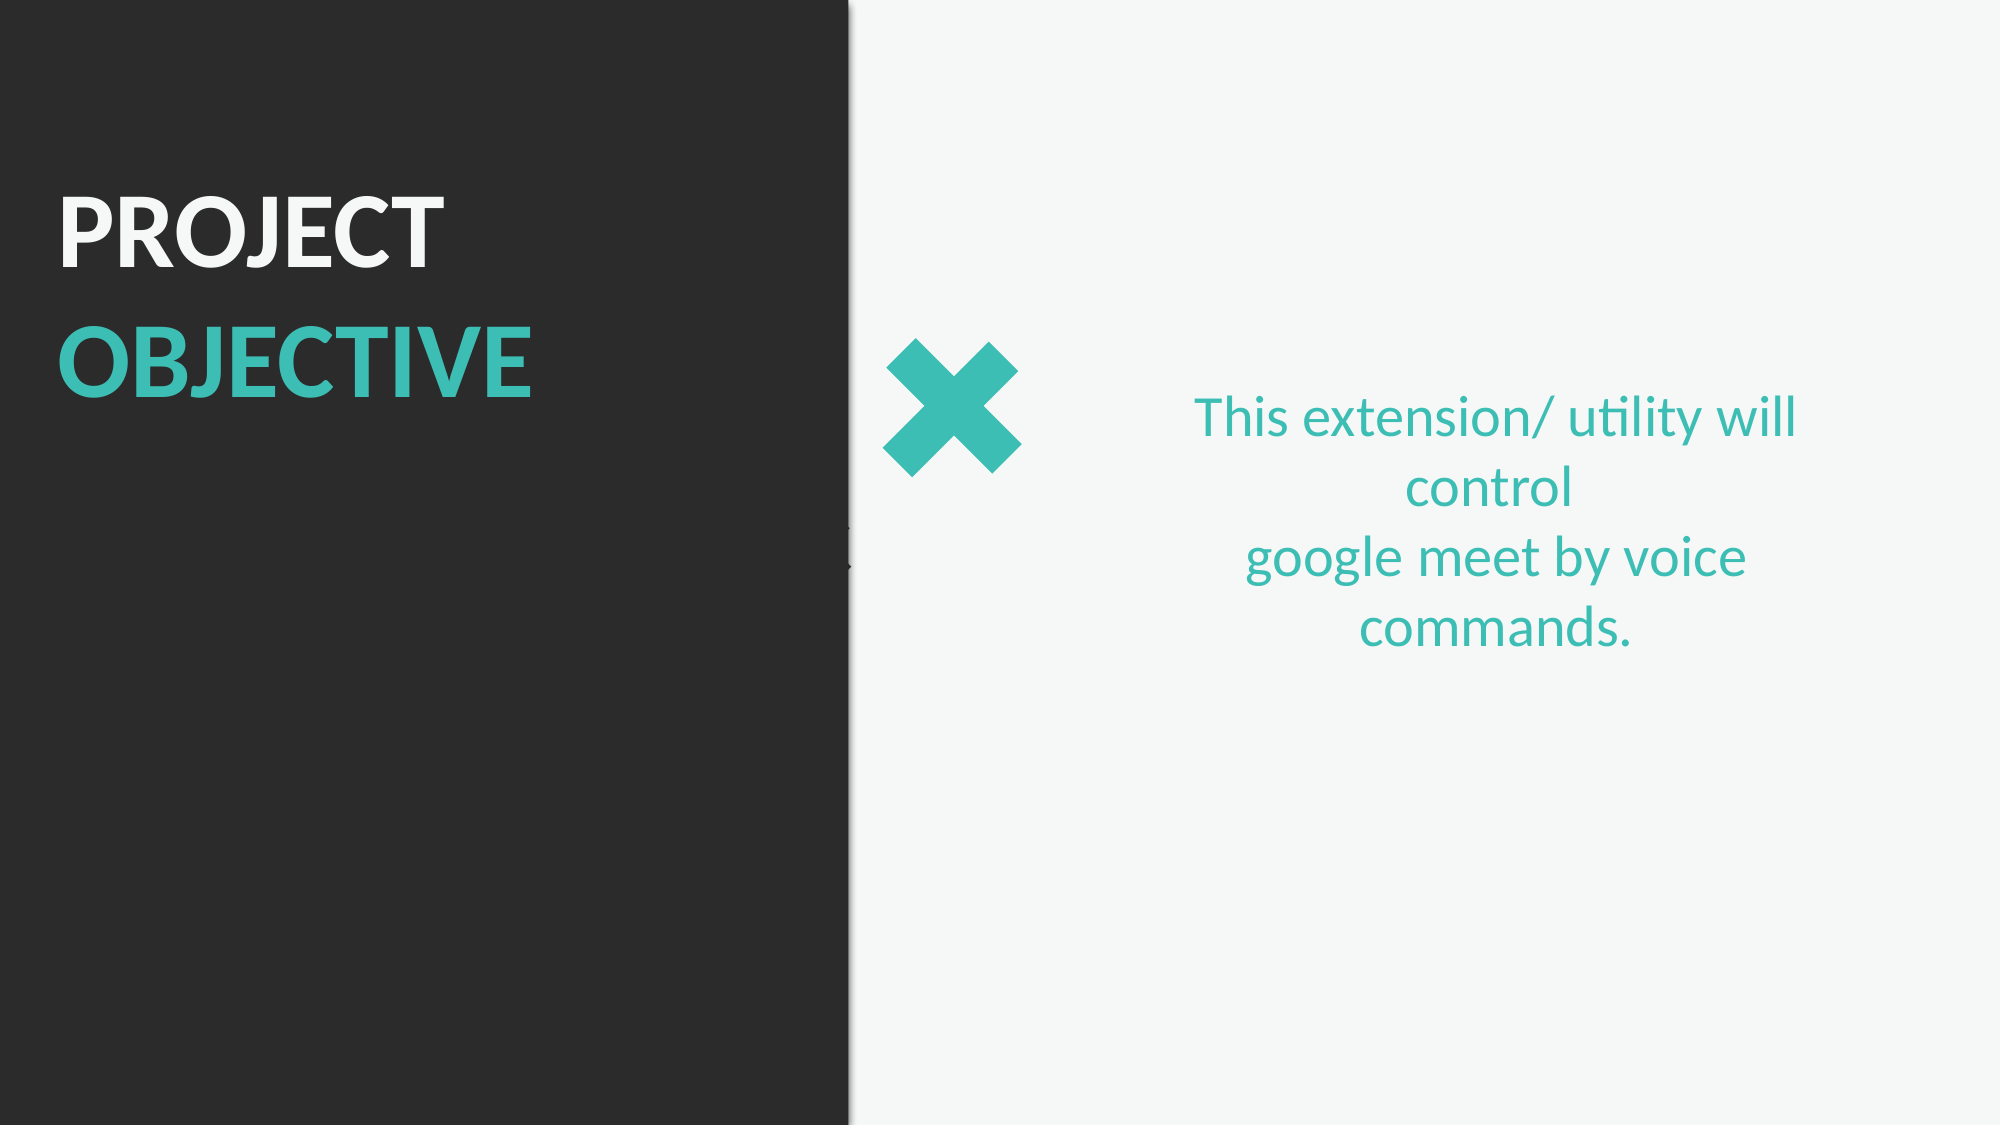

PROJECT OBJECTIVE
This extension/ utility will control
google meet by voice commands.